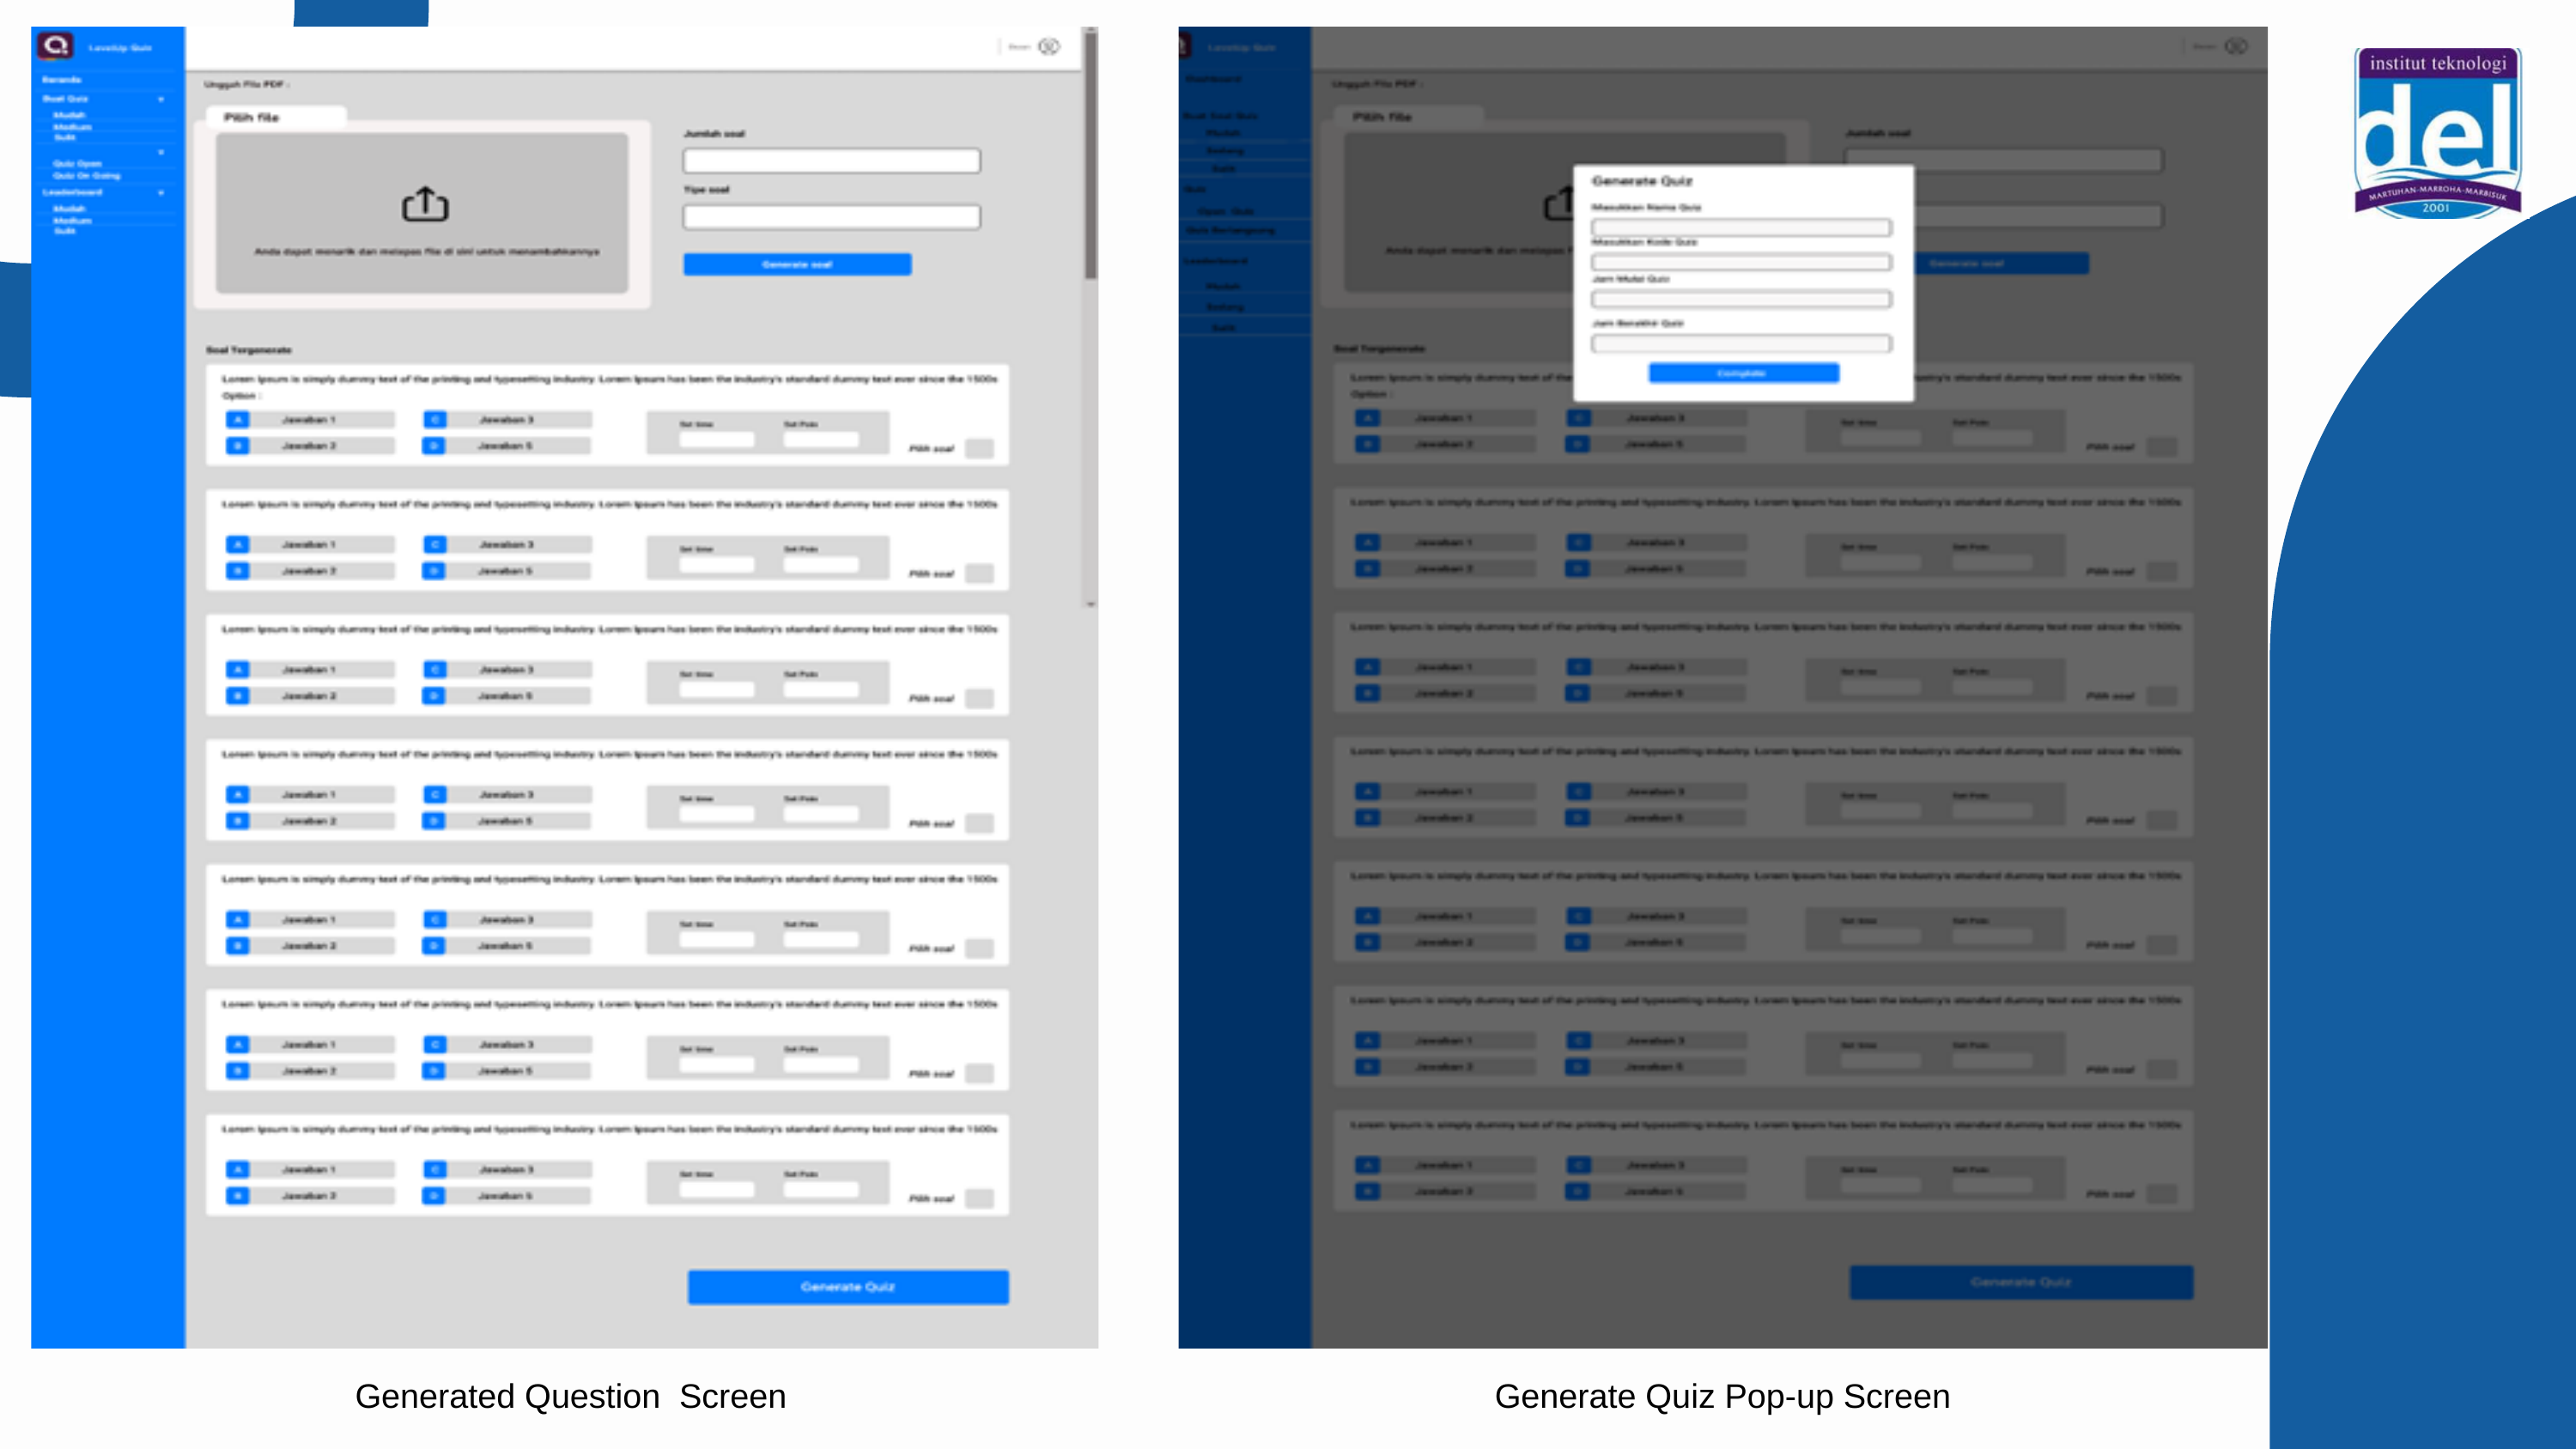

Generated Question  Screen
Generate Quiz Pop-up Screen